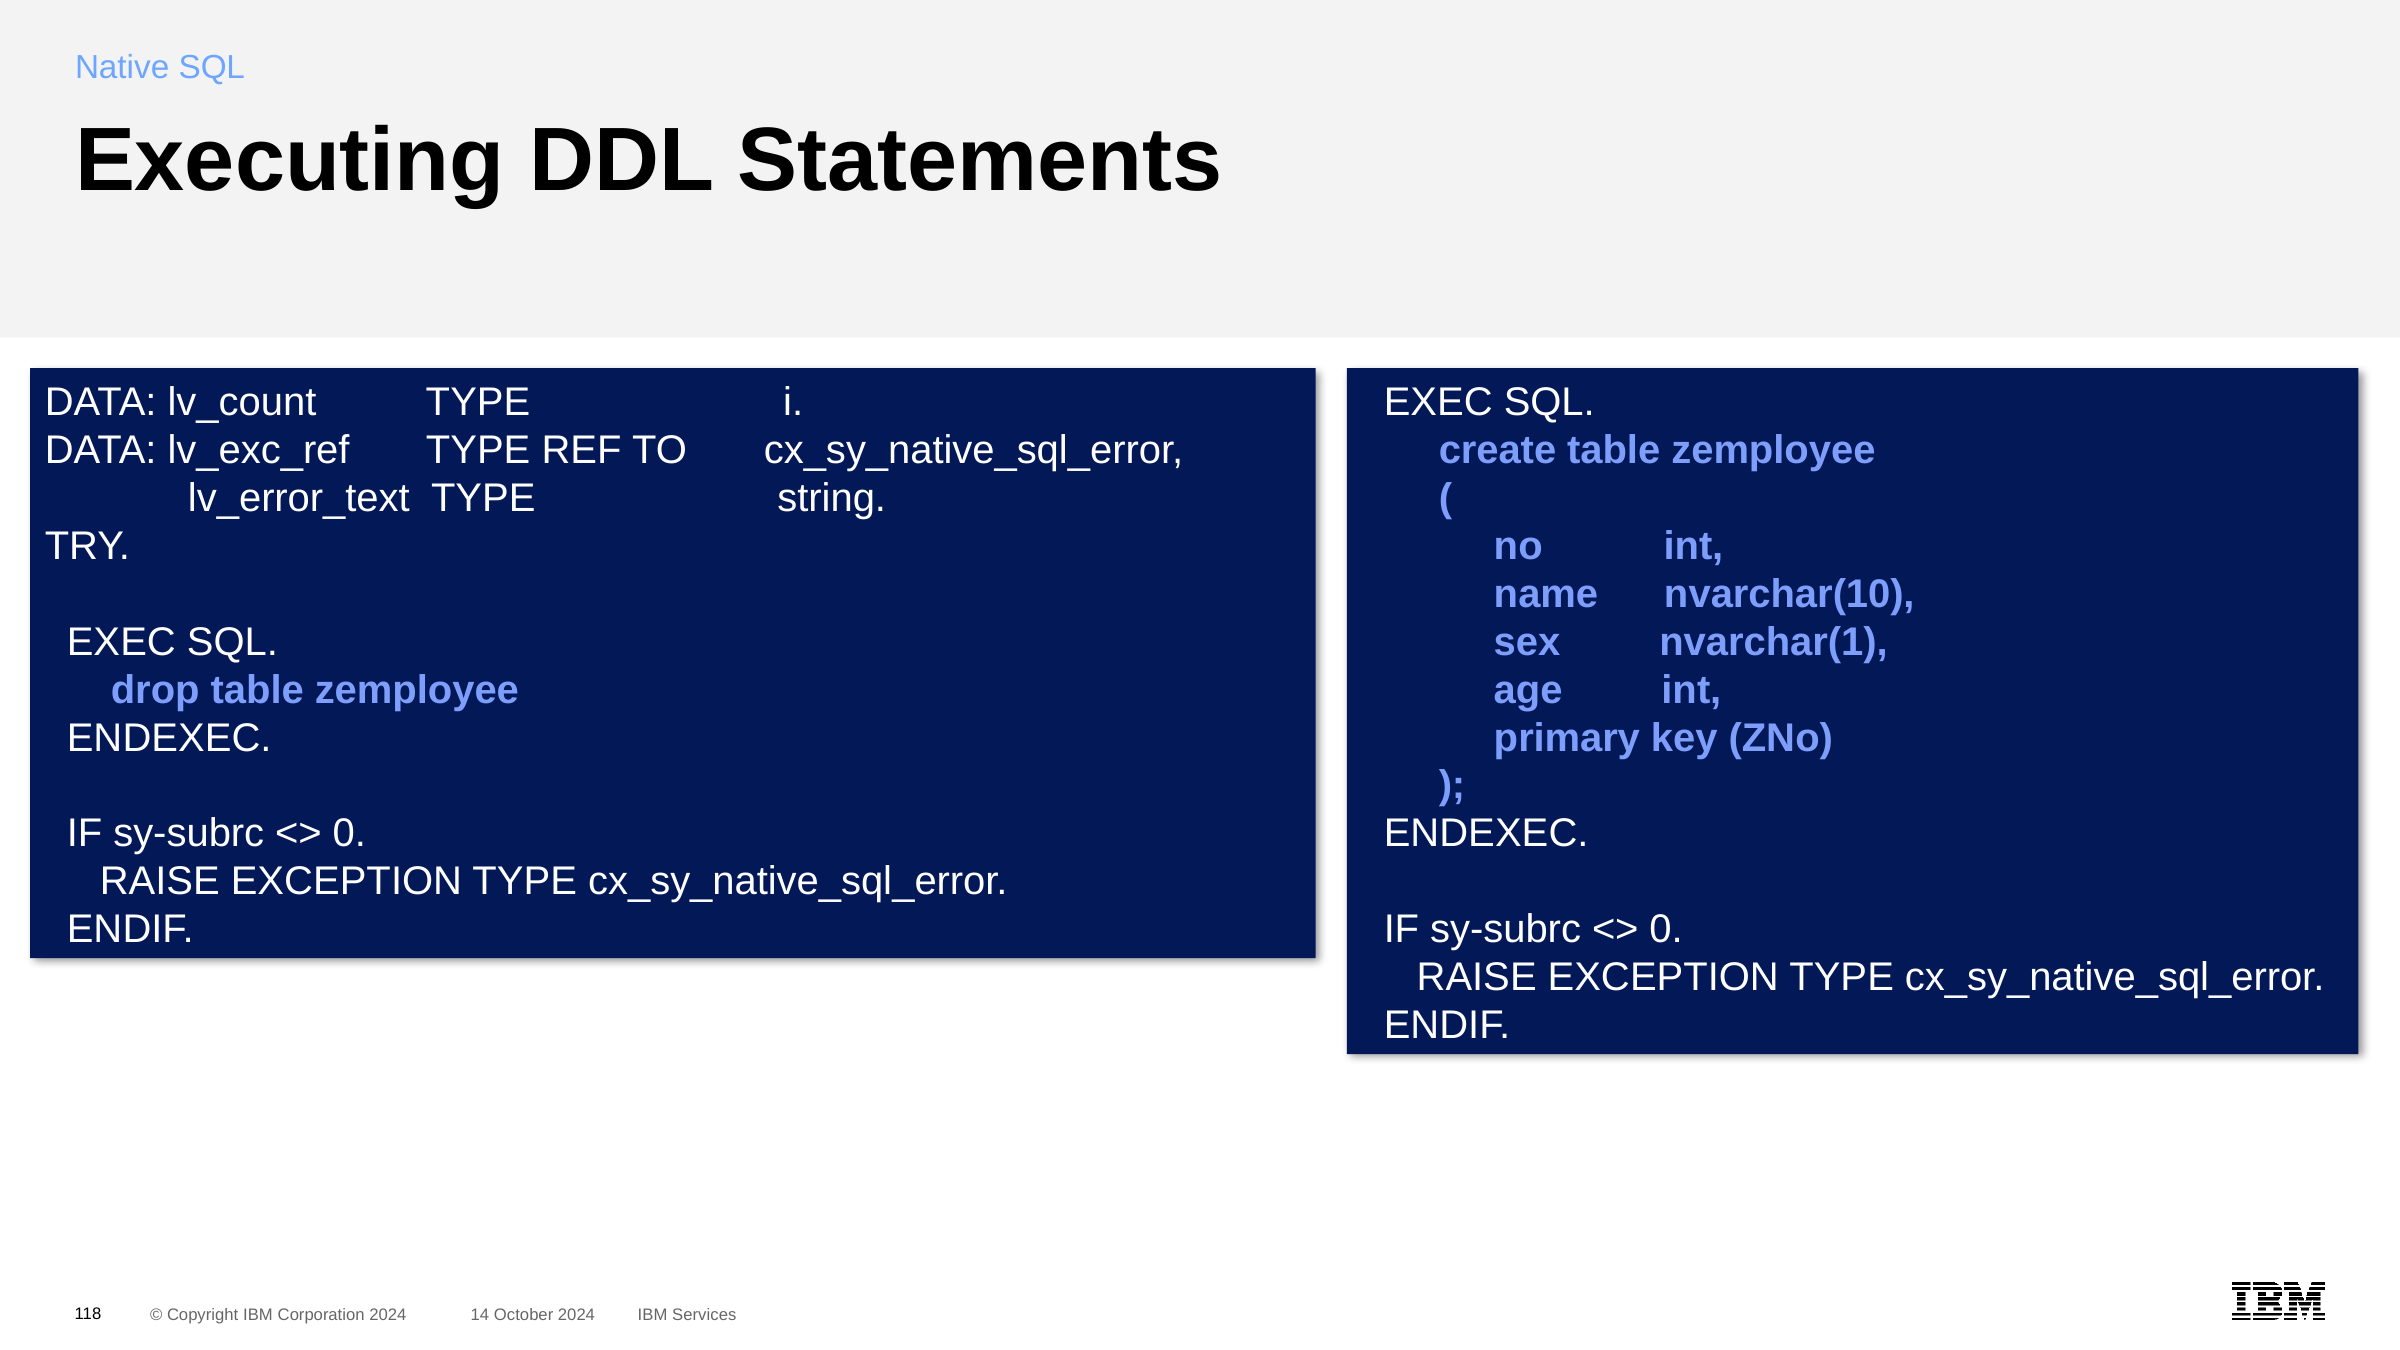

Native SQL
# Executing DDL Statements
DATA: lv_count          TYPE                       i.
DATA: lv_exc_ref       TYPE REF TO       cx_sy_native_sql_error,
             lv_error_text  TYPE                      string.
TRY.

  EXEC SQL.
      drop table zemployee
  ENDEXEC.

  IF sy-subrc <> 0.
     RAISE EXCEPTION TYPE cx_sy_native_sql_error.
  ENDIF.
  EXEC SQL.
       create table zemployee
       (
            no           int,
            name      nvarchar(10),
            sex         nvarchar(1),
            age         int,
            primary key (ZNo)
       );
  ENDEXEC.

  IF sy-subrc <> 0.
     RAISE EXCEPTION TYPE cx_sy_native_sql_error.
  ENDIF.